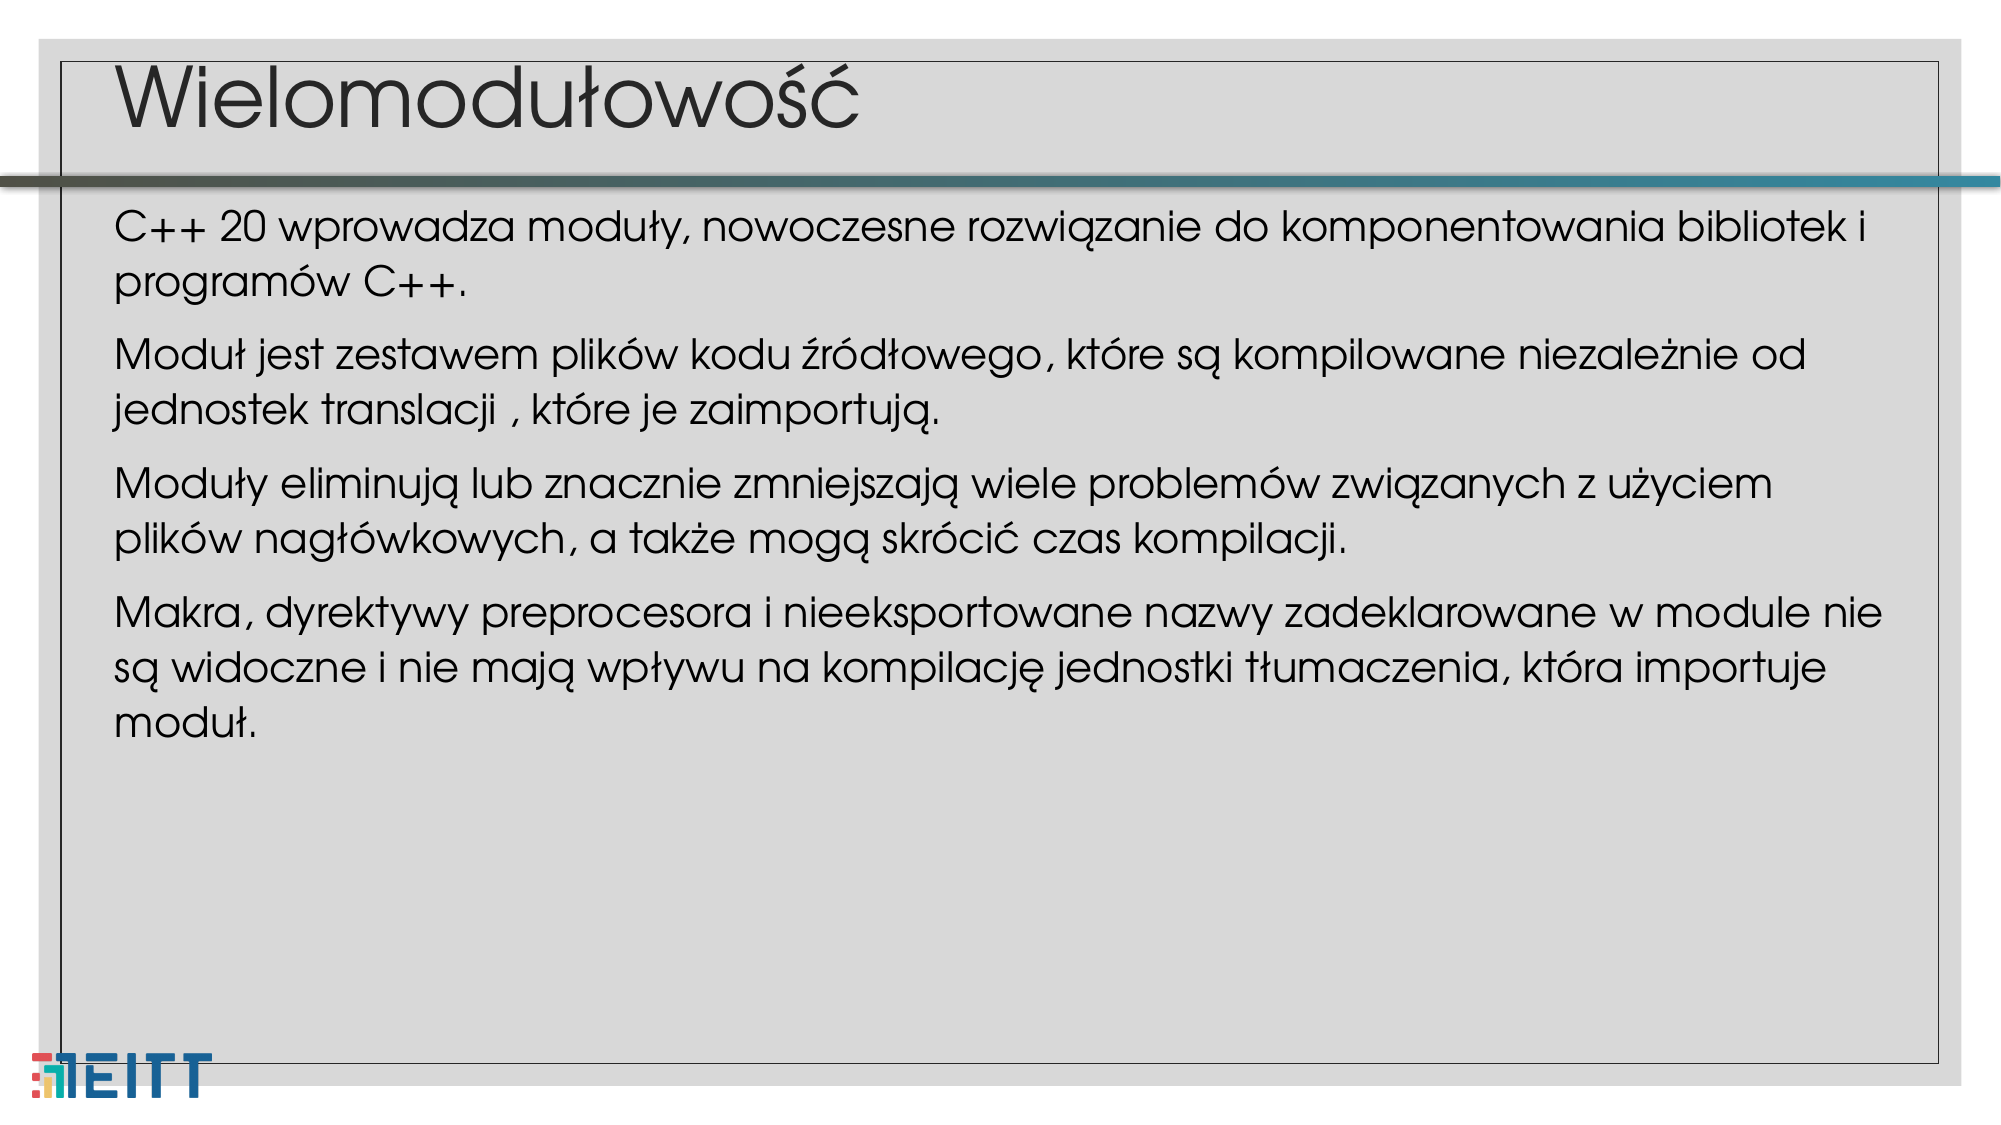

# Wielomodułowość
C++ 20 wprowadza moduły, nowoczesne rozwiązanie do komponentowania bibliotek i programów C++.
Moduł jest zestawem plików kodu źródłowego, które są kompilowane niezależnie od jednostek translacji , które je zaimportują.
Moduły eliminują lub znacznie zmniejszają wiele problemów związanych z użyciem plików nagłówkowych, a także mogą skrócić czas kompilacji.
Makra, dyrektywy preprocesora i nieeksportowane nazwy zadeklarowane w module nie są widoczne i nie mają wpływu na kompilację jednostki tłumaczenia, która importuje moduł.